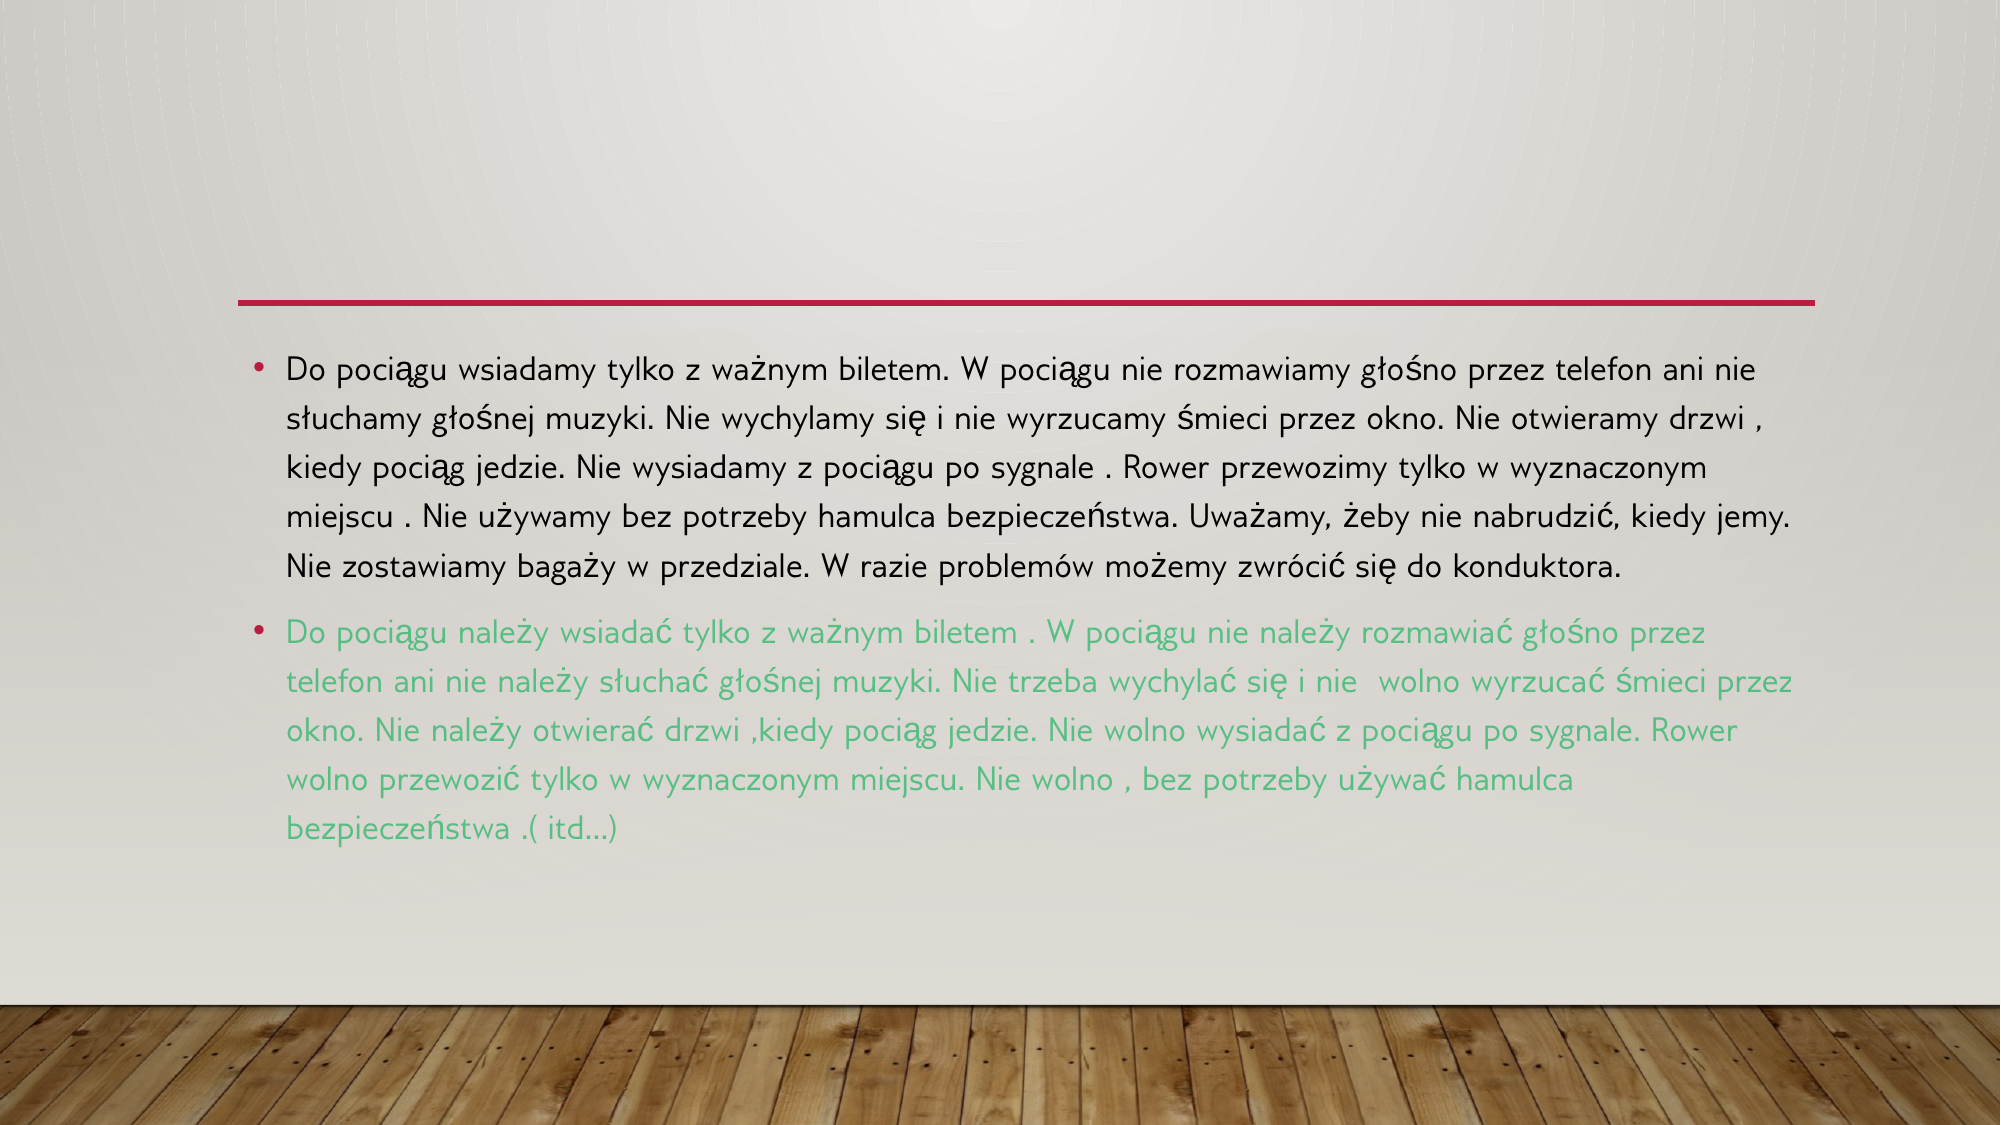

Do pociągu wsiadamy tylko z ważnym biletem. W pociągu nie rozmawiamy głośno przez telefon ani nie słuchamy głośnej muzyki. Nie wychylamy się i nie wyrzucamy śmieci przez okno. Nie otwieramy drzwi , kiedy pociąg jedzie. Nie wysiadamy z pociągu po sygnale . Rower przewozimy tylko w wyznaczonym miejscu . Nie używamy bez potrzeby hamulca bezpieczeństwa. Uważamy, żeby nie nabrudzić, kiedy jemy. Nie zostawiamy bagaży w przedziale. W razie problemów możemy zwrócić się do konduktora.
Do pociągu należy wsiadać tylko z ważnym biletem . W pociągu nie należy rozmawiać głośno przez telefon ani nie należy słuchać głośnej muzyki. Nie trzeba wychylać się i nie  wolno wyrzucać śmieci przez okno. Nie należy otwierać drzwi ,kiedy pociąg jedzie. Nie wolno wysiadać z pociągu po sygnale. Rower  wolno przewozić tylko w wyznaczonym miejscu. Nie wolno , bez potrzeby używać hamulca bezpieczeństwa .( itd…)